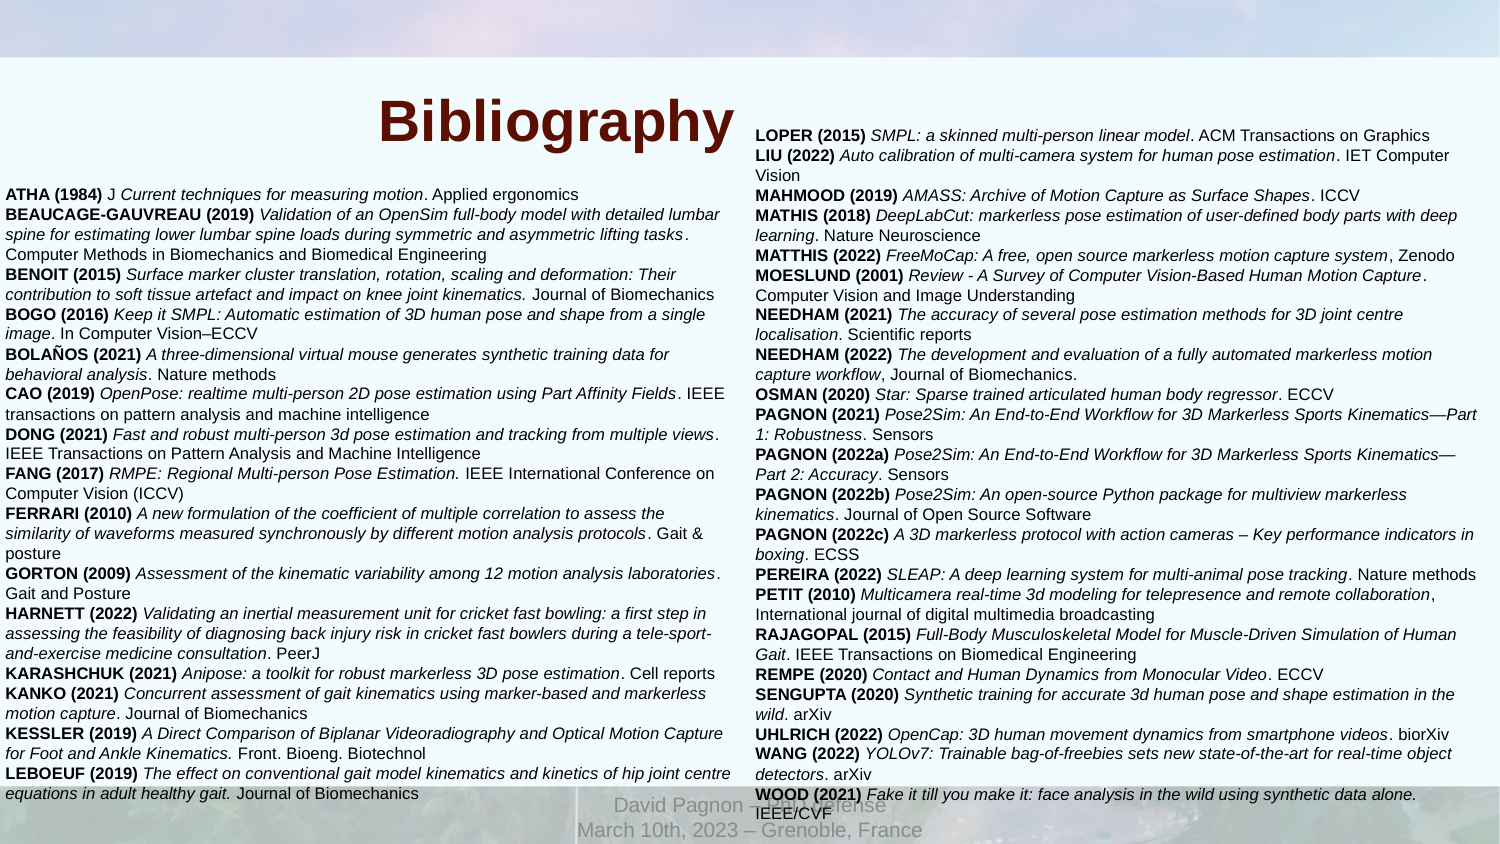

Bibliography
LOPER (2015) SMPL: a skinned multi-person linear model. ACM Transactions on Graphics
LIU (2022) Auto calibration of multi-camera system for human pose estimation. IET Computer Vision
MAHMOOD (2019) AMASS: Archive of Motion Capture as Surface Shapes. ICCV
MATHIS (2018) DeepLabCut: markerless pose estimation of user-defined body parts with deep learning. Nature Neuroscience
MATTHIS (2022) FreeMoCap: A free, open source markerless motion capture system, Zenodo
MOESLUND (2001) Review - A Survey of Computer Vision-Based Human Motion Capture. Computer Vision and Image Understanding
NEEDHAM (2021) The accuracy of several pose estimation methods for 3D joint centre localisation. Scientific reports
NEEDHAM (2022) The development and evaluation of a fully automated markerless motion capture workflow, Journal of Biomechanics.
OSMAN (2020) Star: Sparse trained articulated human body regressor. ECCV
PAGNON (2021) Pose2Sim: An End-to-End Workflow for 3D Markerless Sports Kinematics—Part 1: Robustness. Sensors
PAGNON (2022a) Pose2Sim: An End-to-End Workflow for 3D Markerless Sports Kinematics—Part 2: Accuracy. Sensors
PAGNON (2022b) Pose2Sim: An open-source Python package for multiview markerless kinematics. Journal of Open Source Software
PAGNON (2022c) A 3D markerless protocol with action cameras – Key performance indicators in boxing. ECSS
PEREIRA (2022) SLEAP: A deep learning system for multi-animal pose tracking. Nature methods
PETIT (2010) Multicamera real-time 3d modeling for telepresence and remote collaboration, International journal of digital multimedia broadcasting
RAJAGOPAL (2015) Full-Body Musculoskeletal Model for Muscle-Driven Simulation of Human Gait. IEEE Transactions on Biomedical Engineering
REMPE (2020) Contact and Human Dynamics from Monocular Video. ECCV
SENGUPTA (2020) Synthetic training for accurate 3d human pose and shape estimation in the wild. arXiv
UHLRICH (2022) OpenCap: 3D human movement dynamics from smartphone videos. biorXiv
WANG (2022) YOLOv7: Trainable bag-of-freebies sets new state-of-the-art for real-time object detectors. arXiv
WOOD (2021) Fake it till you make it: face analysis in the wild using synthetic data alone. IEEE/CVF
ATHA (1984) J Current techniques for measuring motion. Applied ergonomics
BEAUCAGE-GAUVREAU (2019) Validation of an OpenSim full-body model with detailed lumbar spine for estimating lower lumbar spine loads during symmetric and asymmetric lifting tasks. Computer Methods in Biomechanics and Biomedical Engineering
BENOIT (2015) Surface marker cluster translation, rotation, scaling and deformation: Their contribution to soft tissue artefact and impact on knee joint kinematics. Journal of Biomechanics
BOGO (2016) Keep it SMPL: Automatic estimation of 3D human pose and shape from a single image. In Computer Vision–ECCV
BOLAÑOS (2021) A three-dimensional virtual mouse generates synthetic training data for behavioral analysis. Nature methods
CAO (2019) OpenPose: realtime multi-person 2D pose estimation using Part Affinity Fields. IEEE transactions on pattern analysis and machine intelligence
DONG (2021) Fast and robust multi-person 3d pose estimation and tracking from multiple views. IEEE Transactions on Pattern Analysis and Machine Intelligence
FANG (2017) RMPE: Regional Multi-person Pose Estimation. IEEE International Conference on Computer Vision (ICCV)
FERRARI (2010) A new formulation of the coefficient of multiple correlation to assess the similarity of waveforms measured synchronously by different motion analysis protocols. Gait & posture
GORTON (2009) Assessment of the kinematic variability among 12 motion analysis laboratories. Gait and Posture
HARNETT (2022) Validating an inertial measurement unit for cricket fast bowling: a first step in assessing the feasibility of diagnosing back injury risk in cricket fast bowlers during a tele-sport-and-exercise medicine consultation. PeerJ
KARASHCHUK (2021) Anipose: a toolkit for robust markerless 3D pose estimation. Cell reports
KANKO (2021) Concurrent assessment of gait kinematics using marker-based and markerless motion capture. Journal of Biomechanics
KESSLER (2019) A Direct Comparison of Biplanar Videoradiography and Optical Motion Capture for Foot and Ankle Kinematics. Front. Bioeng. Biotechnol
LEBOEUF (2019) The effect on conventional gait model kinematics and kinetics of hip joint centre
equations in adult healthy gait. Journal of Biomechanics